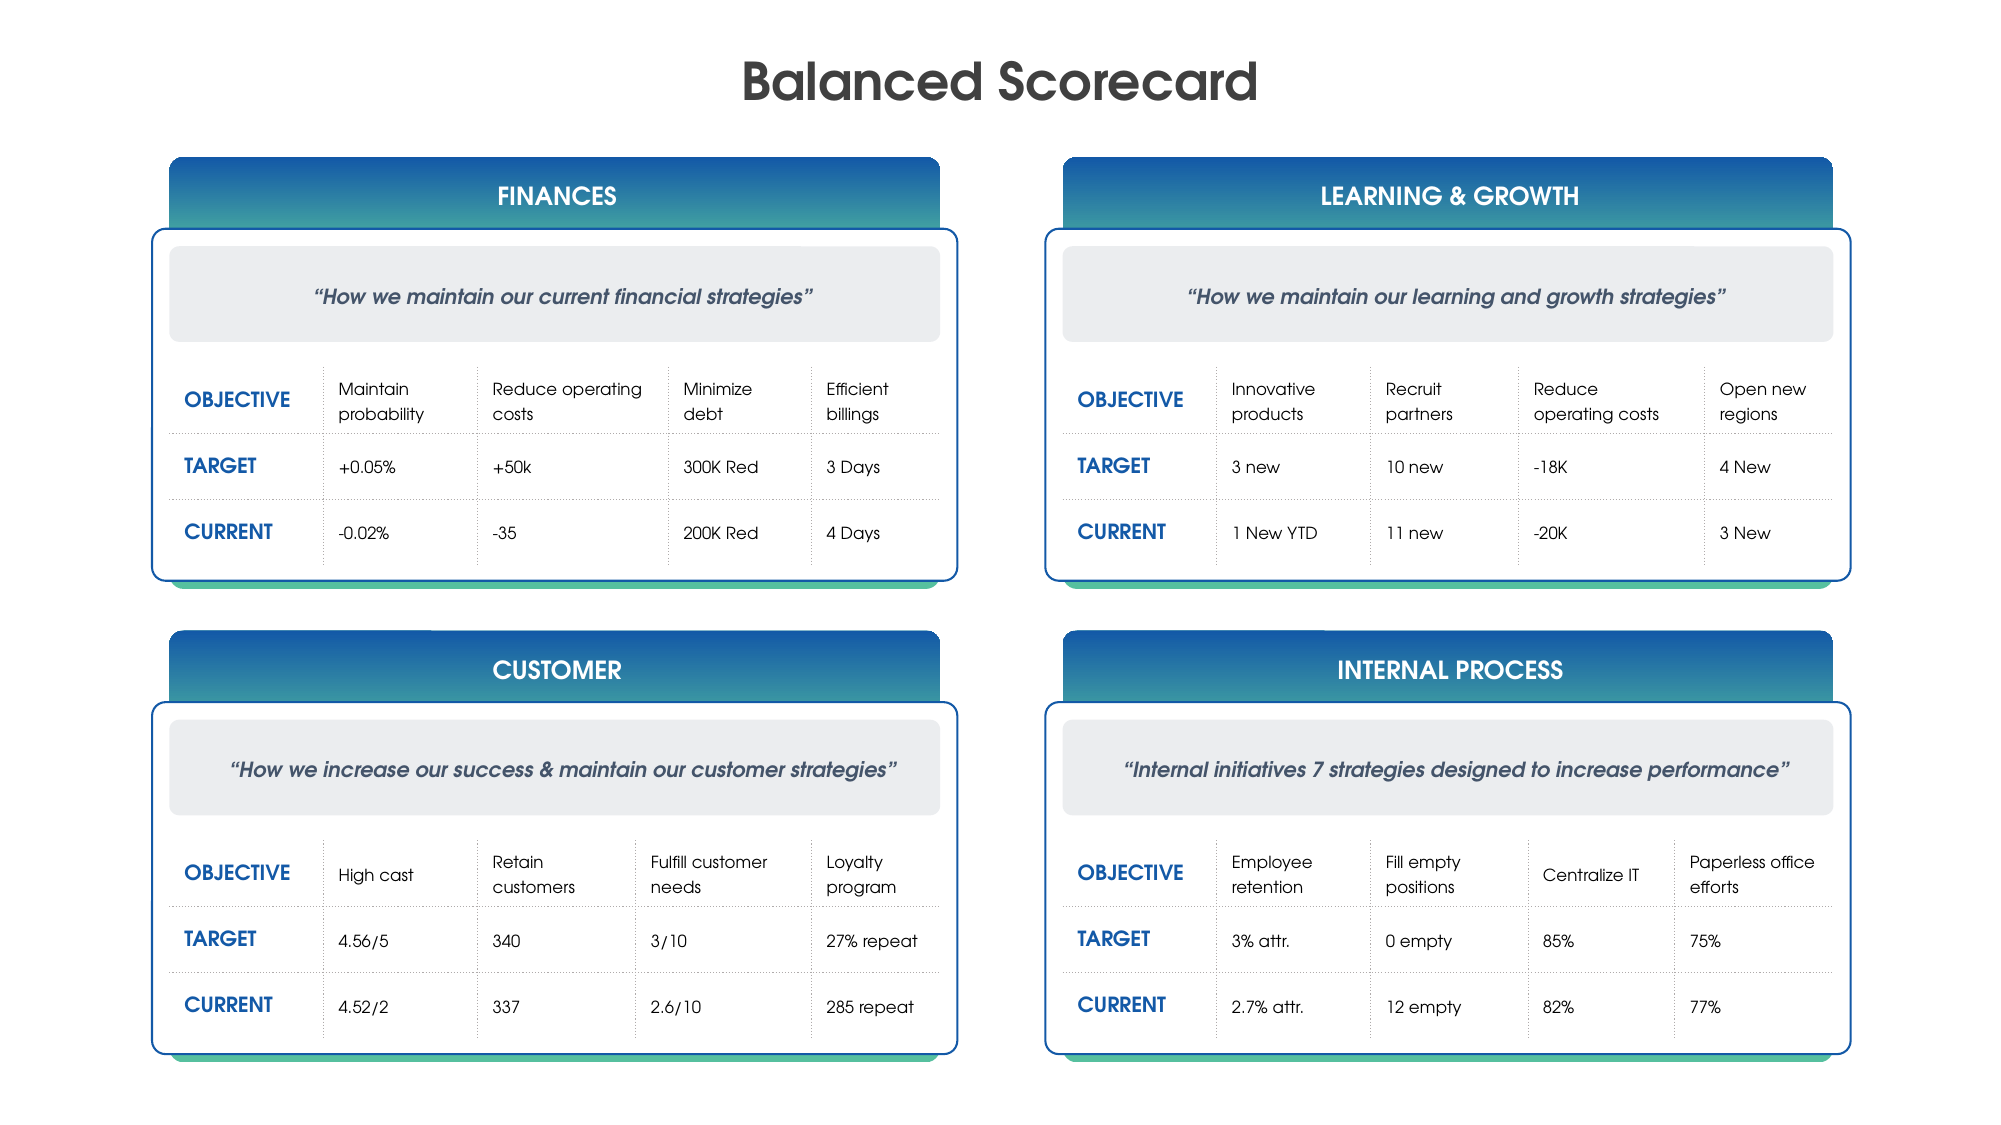

Balanced Scorecard

FINANCES

LEARNING & GROWTH

“How we maintain our current financial strategies”
“How we maintain our learning and growth strategies”
| OBJECTIVE | Maintain probability | Reduce operating costs | Minimize debt | Efficient billings |
| --- | --- | --- | --- | --- |
| TARGET | +0.05% | +50k | 300K Red | 3 Days |
| CURRENT | -0.02% | -35 | 200K Red | 4 Days |
| OBJECTIVE | Innovative products | Recruit partners | Reduce operating costs | Open new regions |
| --- | --- | --- | --- | --- |
| TARGET | 3 new | 10 new | -18K | 4 New |
| CURRENT | 1 New YTD | 11 new | -20K | 3 New |

CUSTOMER

INTERNAL PROCESS

“How we increase our success & maintain our customer strategies”
“Internal initiatives 7 strategies designed to increase performance”
| OBJECTIVE | High cast | Retain customers | Fulfill customer needs | Loyalty program |
| --- | --- | --- | --- | --- |
| TARGET | 4.56/5 | 340 | 3/10 | 27% repeat |
| CURRENT | 4.52/2 | 337 | 2.6/10 | 285 repeat |
| OBJECTIVE | Employee retention | Fill empty positions | Centralize IT | Paperless office efforts |
| --- | --- | --- | --- | --- |
| TARGET | 3% attr. | 0 empty | 85% | 75% |
| CURRENT | 2.7% attr. | 12 empty | 82% | 77% |